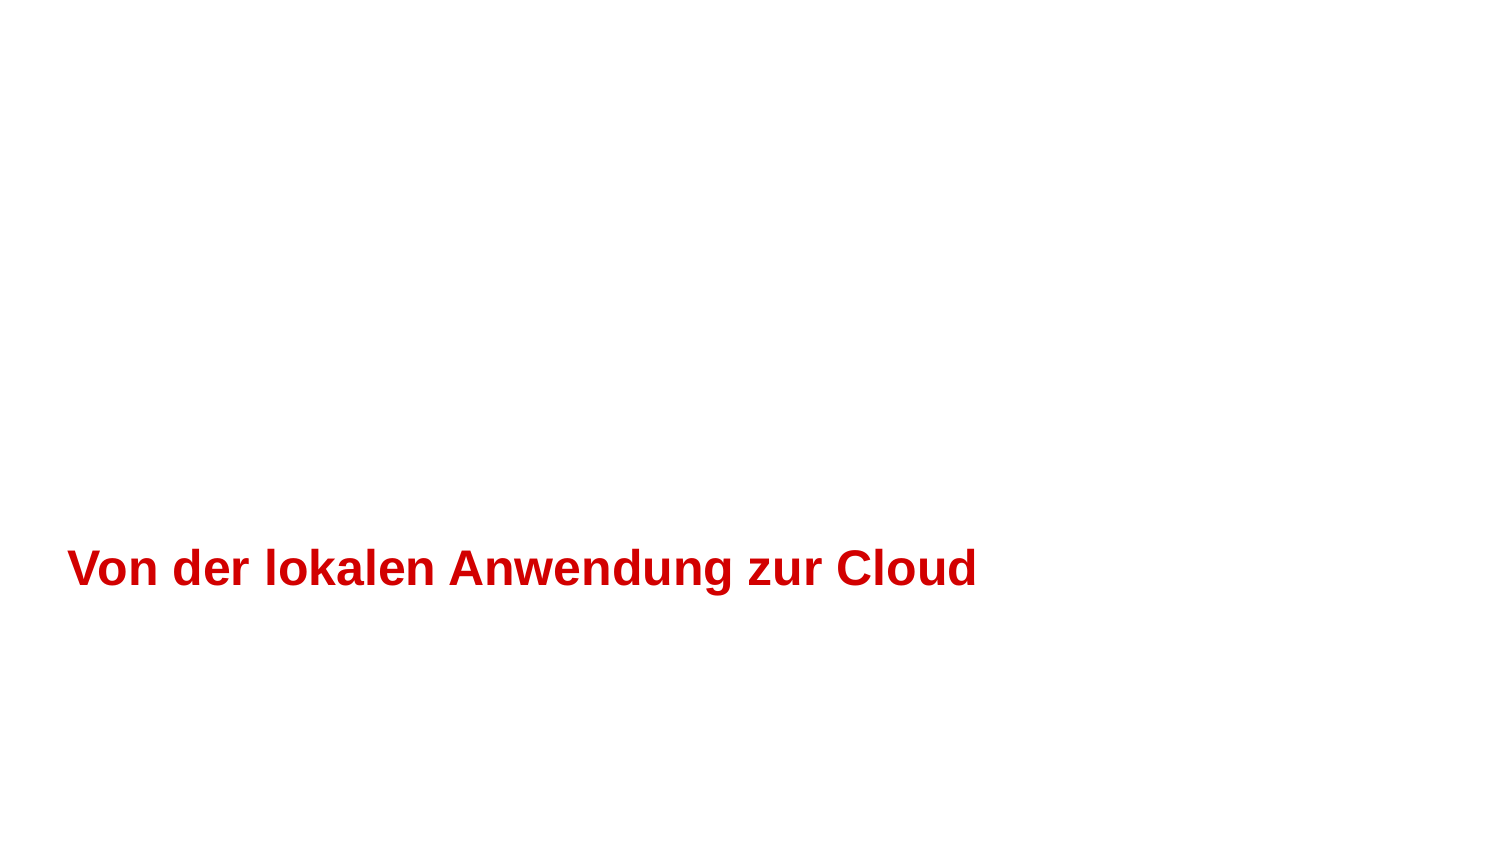

# Von der lokalen Anwendung zur Cloud